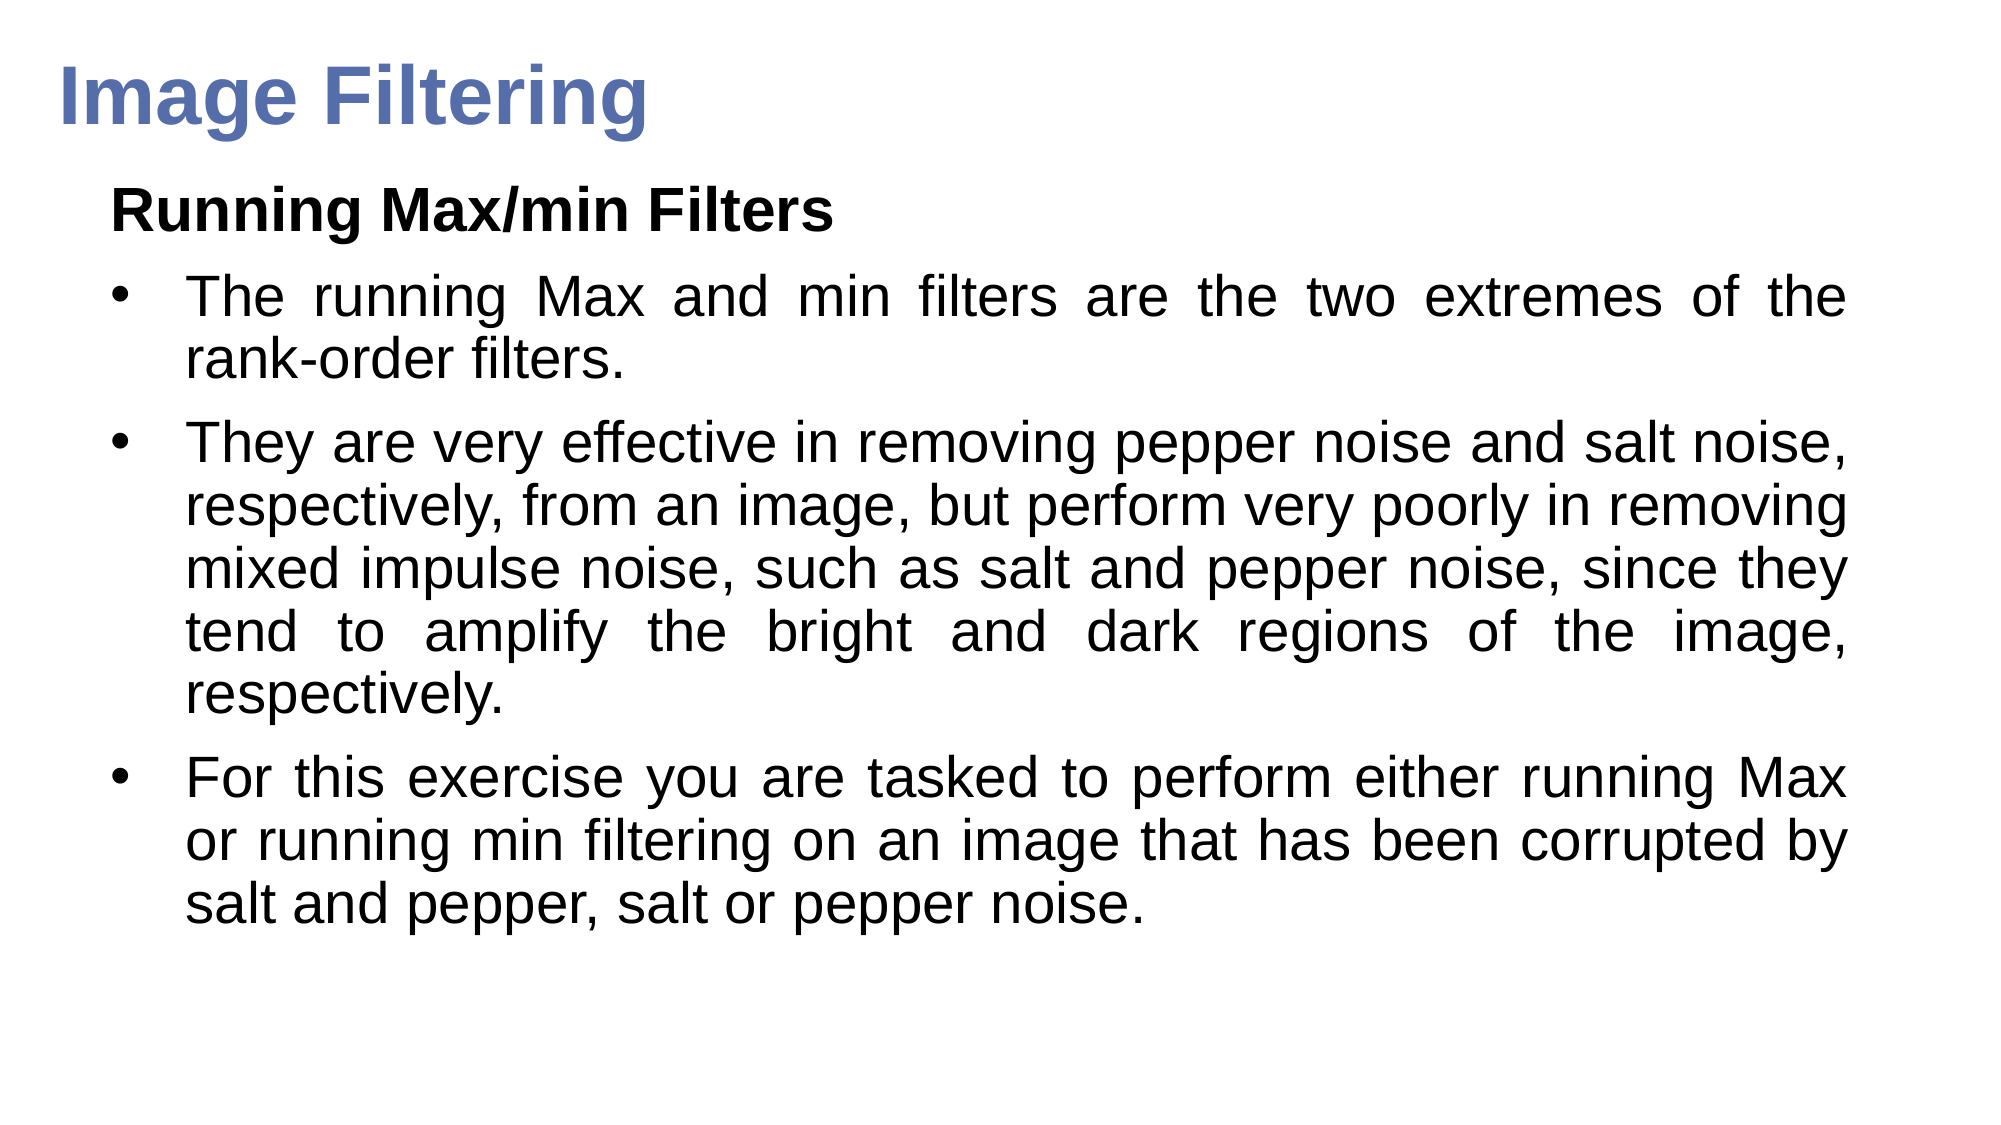

# Image Filtering
Running Max/min Filters
The running Max and min filters are the two extremes of the rank-order filters.
They are very effective in removing pepper noise and salt noise, respectively, from an image, but perform very poorly in removing mixed impulse noise, such as salt and pepper noise, since they tend to amplify the bright and dark regions of the image, respectively.
For this exercise you are tasked to perform either running Max or running min filtering on an image that has been corrupted by salt and pepper, salt or pepper noise.